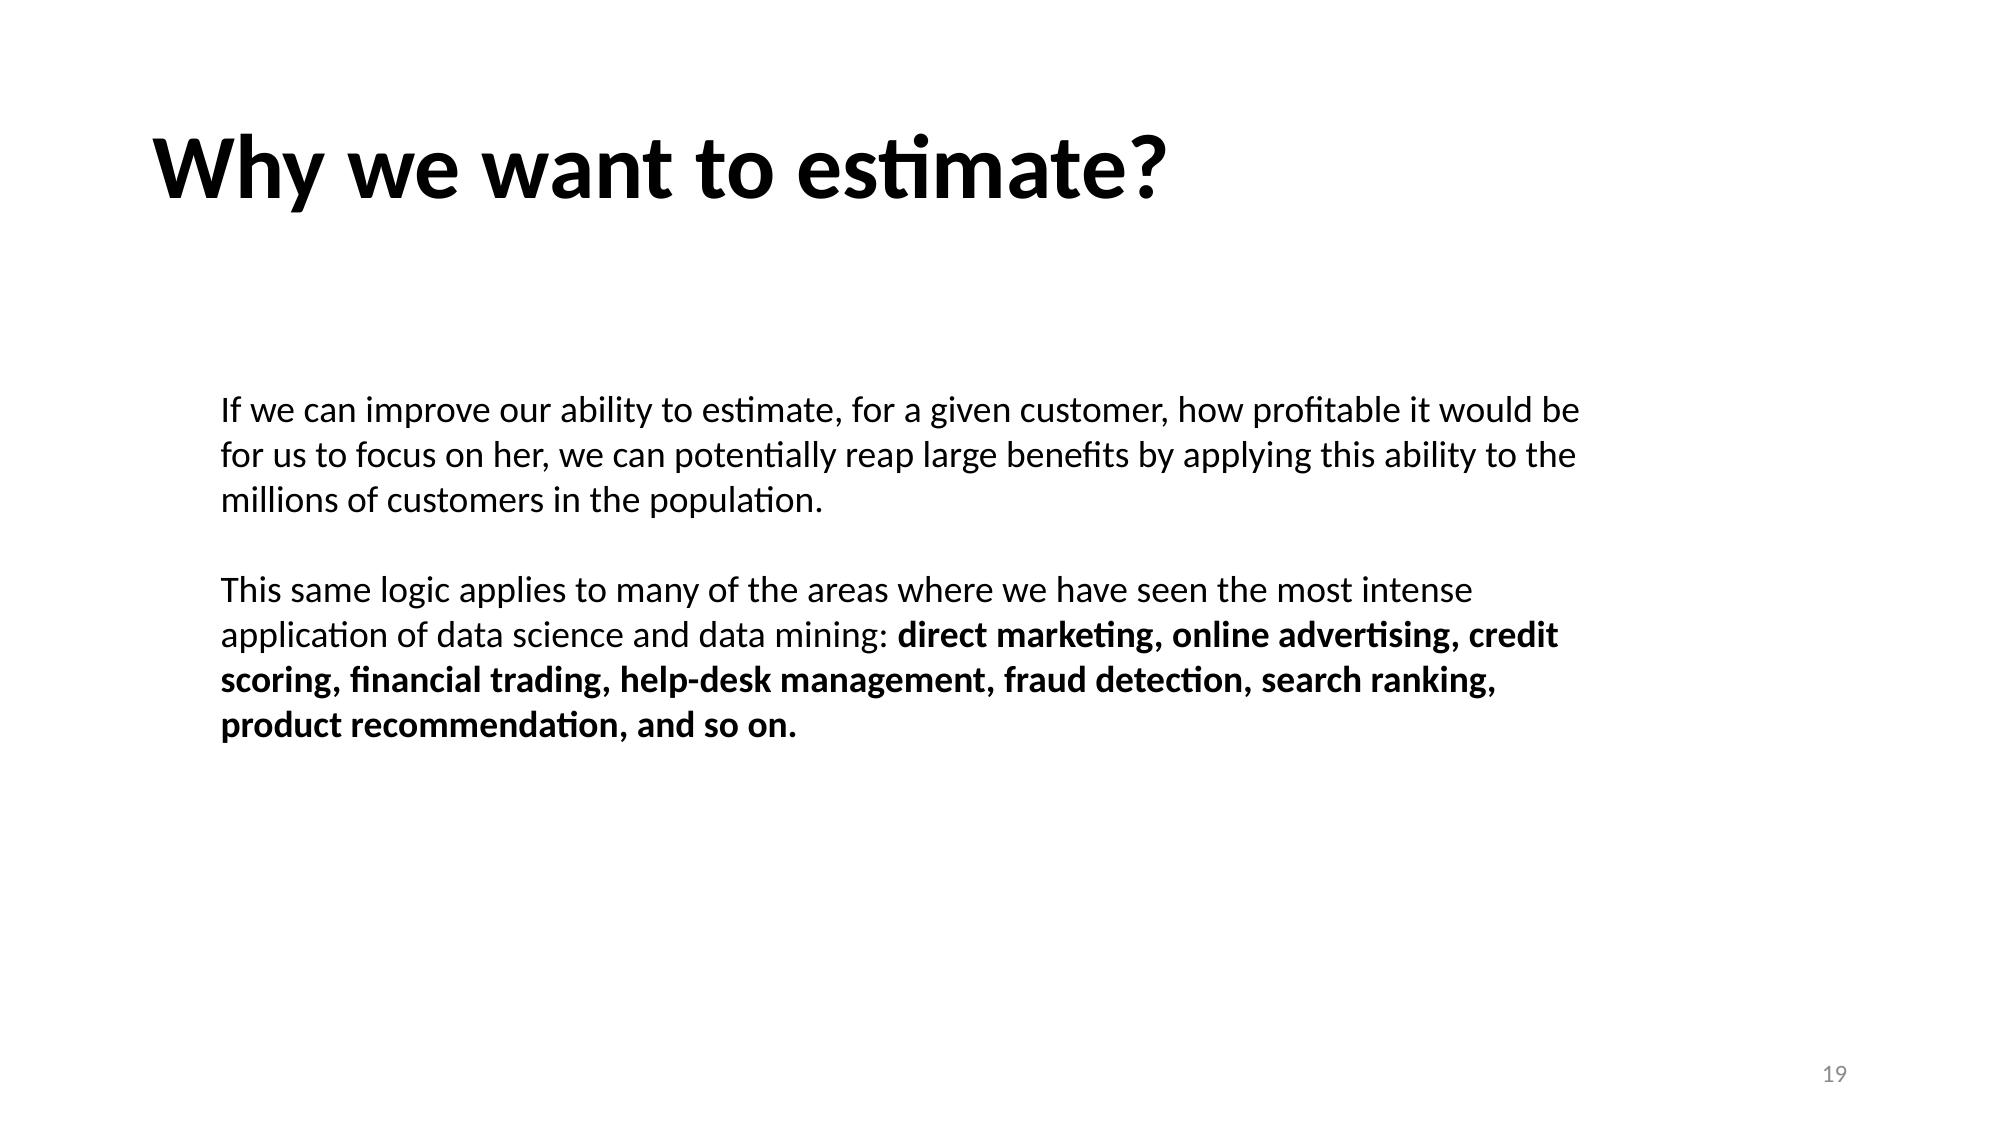

# Why we want to estimate?
If we can improve our ability to estimate, for a given customer, how profitable it would be for us to focus on her, we can potentially reap large benefits by applying this ability to the millions of customers in the population.

This same logic applies to many of the areas where we have seen the most intense application of data science and data mining: direct marketing, online advertising, credit scoring, financial trading, help-desk management, fraud detection, search ranking, product recommendation, and so on.
19